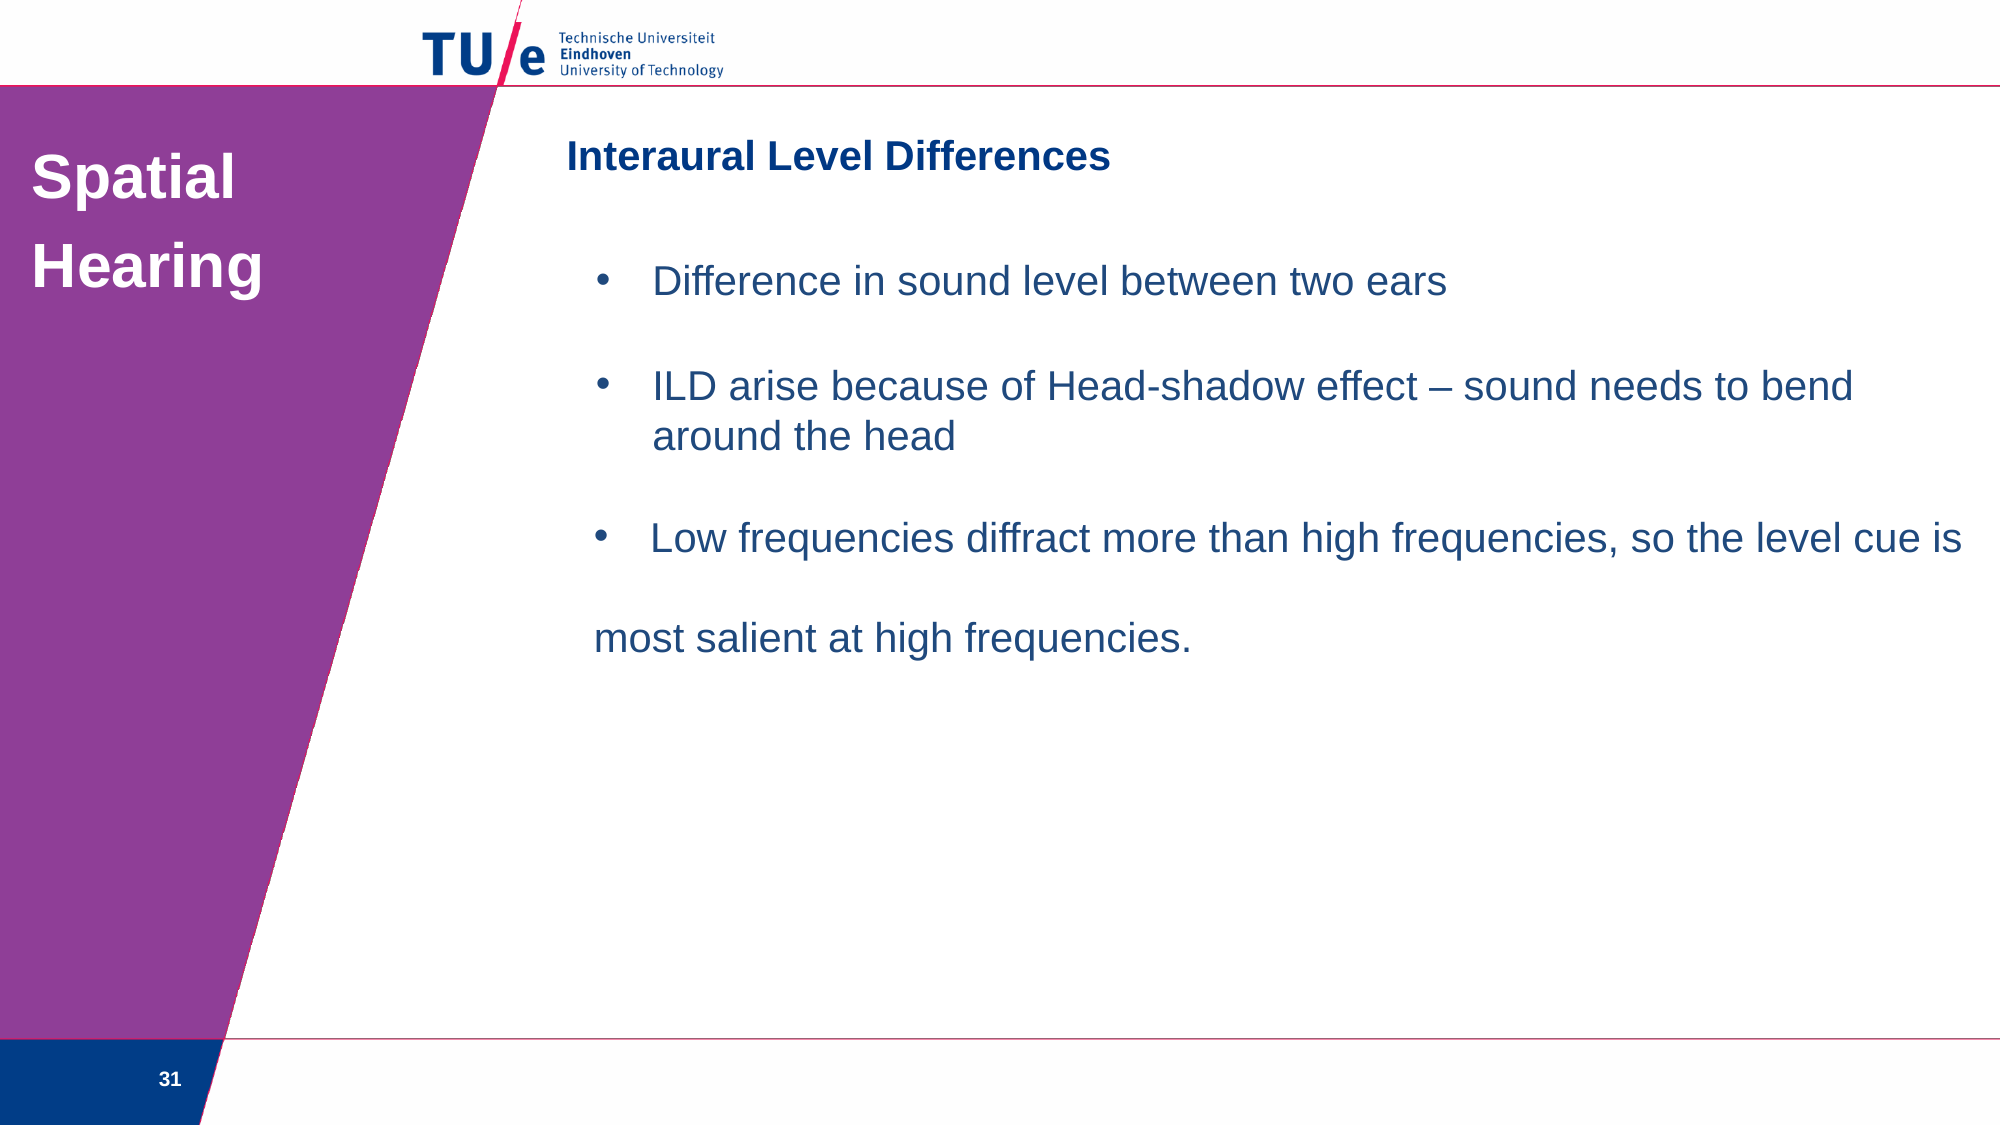

# Spatial Hearing

Interaural Level Differences
Difference in sound level between two ears

ILD arise because of Head-shadow effect – sound needs to bend around the head

Low frequencies diffract more than high frequencies, so the level cue is

most salient at high frequencies.

31